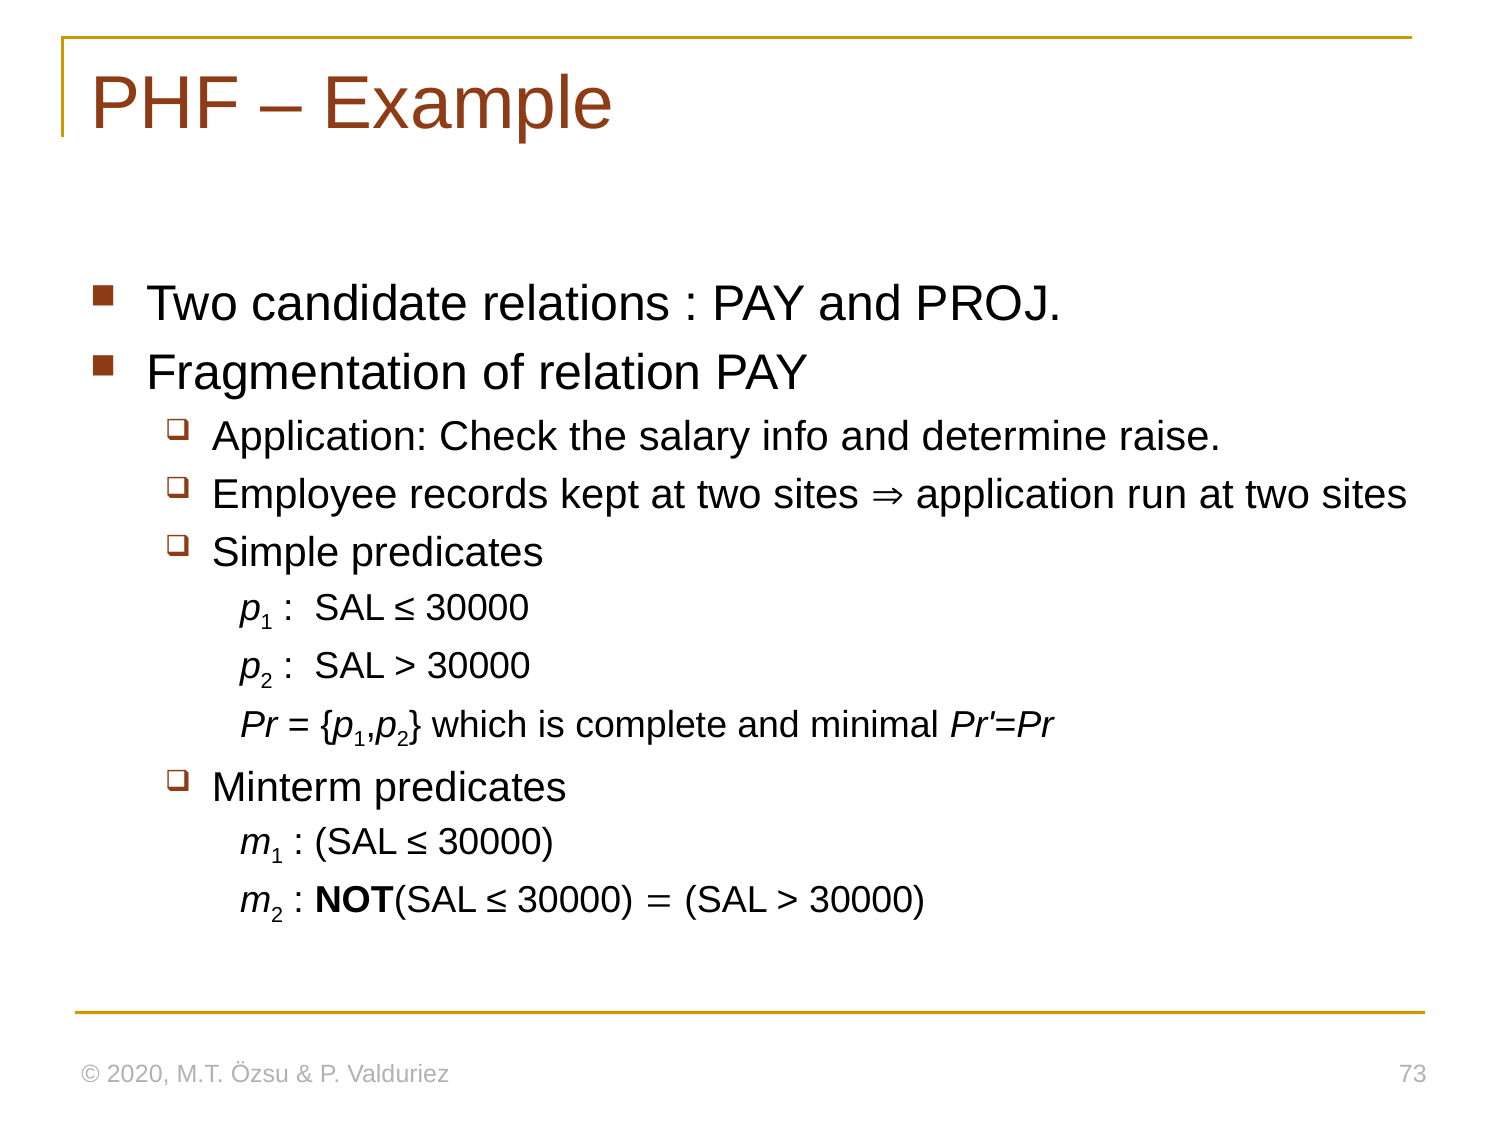

# PHF – Example
Two candidate relations : PAY and PROJ.
Fragmentation of relation PAY
Application: Check the salary info and determine raise.
Employee records kept at two sites ⇒ application run at two sites
Simple predicates
p1 :  SAL ≤ 30000
p2 :  SAL > 30000
Pr = {p1,p2} which is complete and minimal Pr'=Pr
Minterm predicates
m1 : (SAL ≤ 30000)
m2 : NOT(SAL ≤ 30000) = (SAL > 30000)
© 2020, M.T. Özsu & P. Valduriez
73